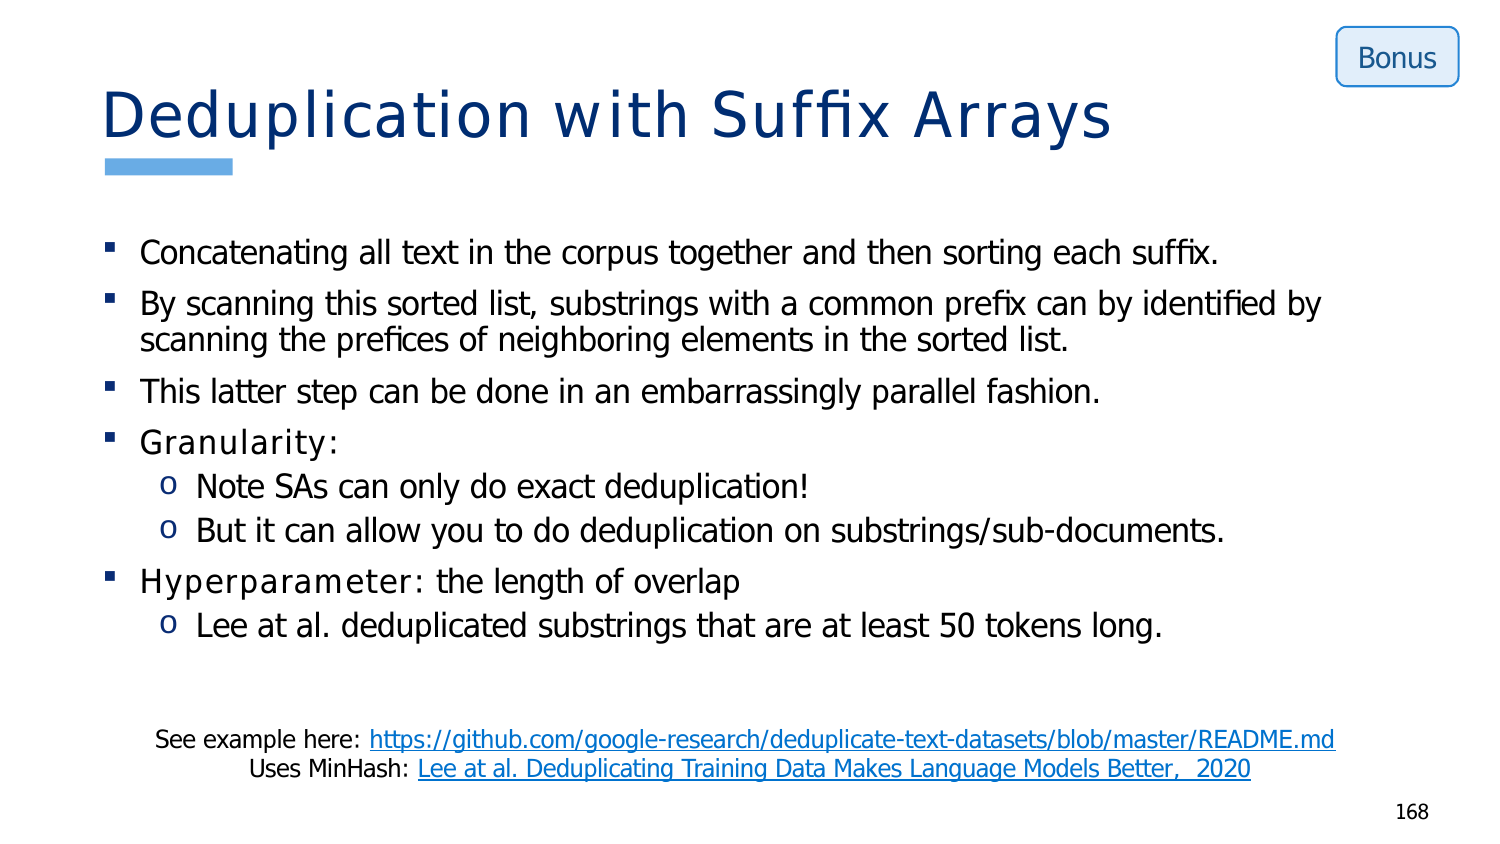

# Deduplication with Suffix Arrays
Bonus
Concatenating all text in the corpus together and then sorting each suffix.
By scanning this sorted list, substrings with a common prefix can by identified by scanning the prefices of neighboring elements in the sorted list.
This latter step can be done in an embarrassingly parallel fashion.
Granularity:
Note SAs can only do exact deduplication!
But it can allow you to do deduplication on substrings/sub-documents.
Hyperparameter: the length of overlap
Lee at al. deduplicated substrings that are at least 50 tokens long.
See example here: https://github.com/google-research/deduplicate-text-datasets/blob/master/README.md
Uses MinHash: Lee at al. Deduplicating Training Data Makes Language Models Better,  2020